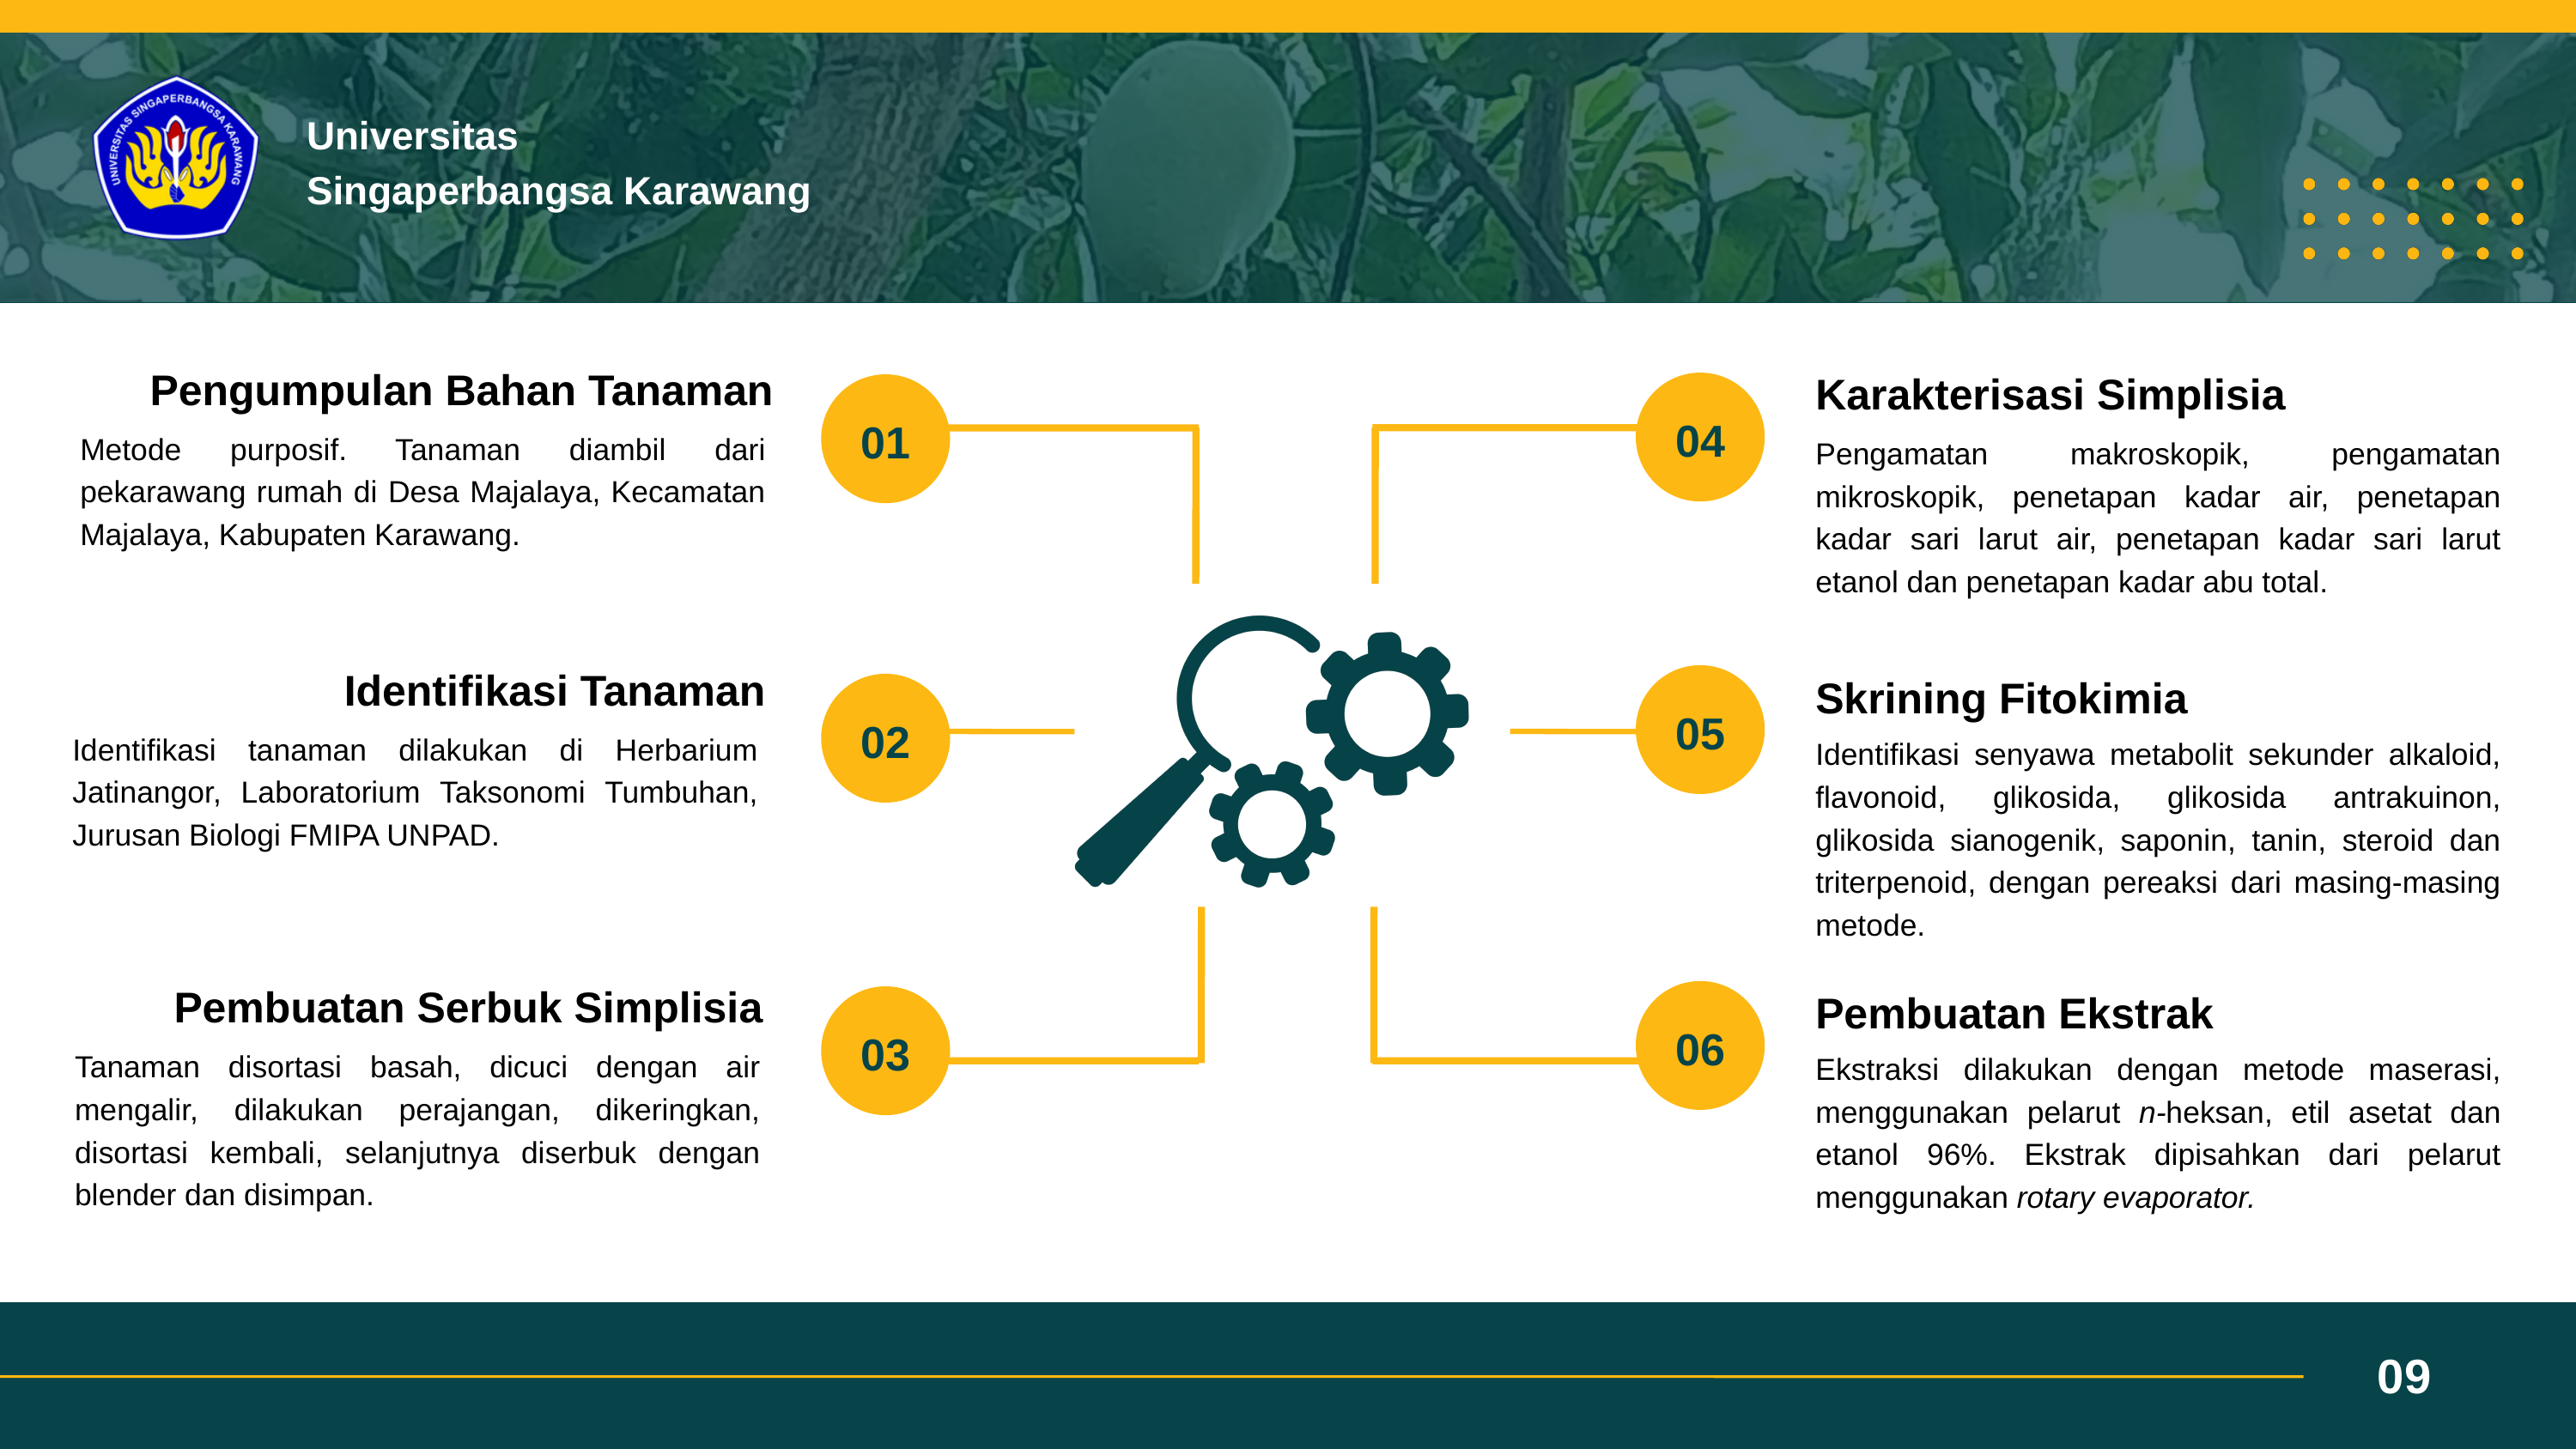

Universitas
Singaperbangsa Karawang

Pengumpulan Bahan Tanaman
Karakterisasi Simplisia

04

01
Metode purposif. Tanaman diambil dari pekarawang rumah di Desa Majalaya, Kecamatan Majalaya, Kabupaten Karawang.

Pengamatan makroskopik, pengamatan mikroskopik, penetapan kadar air, penetapan kadar sari larut air, penetapan kadar sari larut etanol dan penetapan kadar abu total.

Identifikasi Tanaman
Skrining Fitokimia

05

02
Identifikasi tanaman dilakukan di Herbarium Jatinangor, Laboratorium Taksonomi Tumbuhan, Jurusan Biologi FMIPA UNPAD.
Identifikasi senyawa metabolit sekunder alkaloid, flavonoid, glikosida, glikosida antrakuinon, glikosida sianogenik, saponin, tanin, steroid dan triterpenoid, dengan pereaksi dari masing-masing metode.

Pembuatan Serbuk Simplisia
Pembuatan Ekstrak

06

03
03
Tanaman disortasi basah, dicuci dengan air mengalir, dilakukan perajangan, dikeringkan, disortasi kembali, selanjutnya diserbuk dengan blender dan disimpan.
Ekstraksi dilakukan dengan metode maserasi, menggunakan pelarut n-heksan, etil asetat dan etanol 96%. Ekstrak dipisahkan dari pelarut menggunakan rotary evaporator.

09